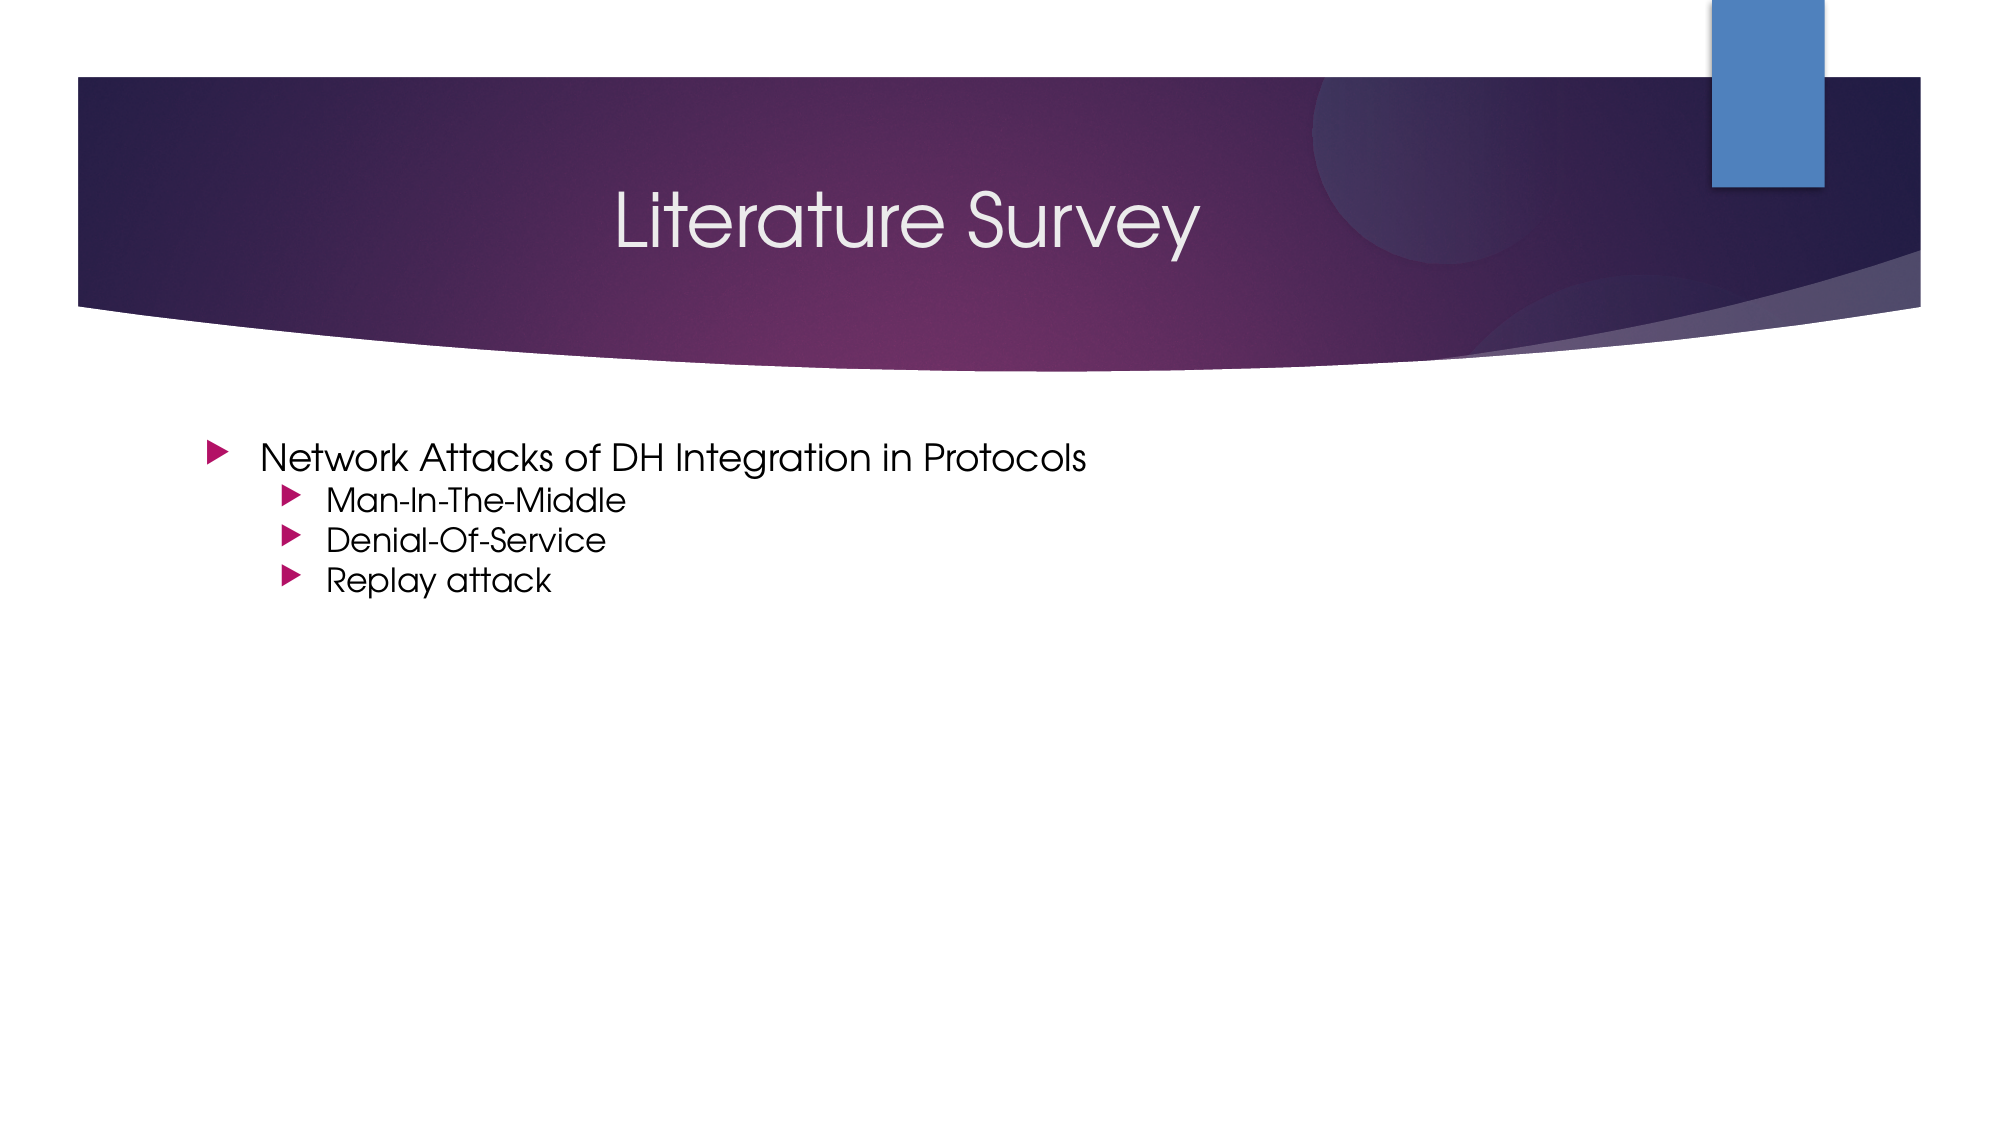

Literature Survey
Network Attacks of DH Integration in Protocols
Man-In-The-Middle
Denial-Of-Service
Replay attack